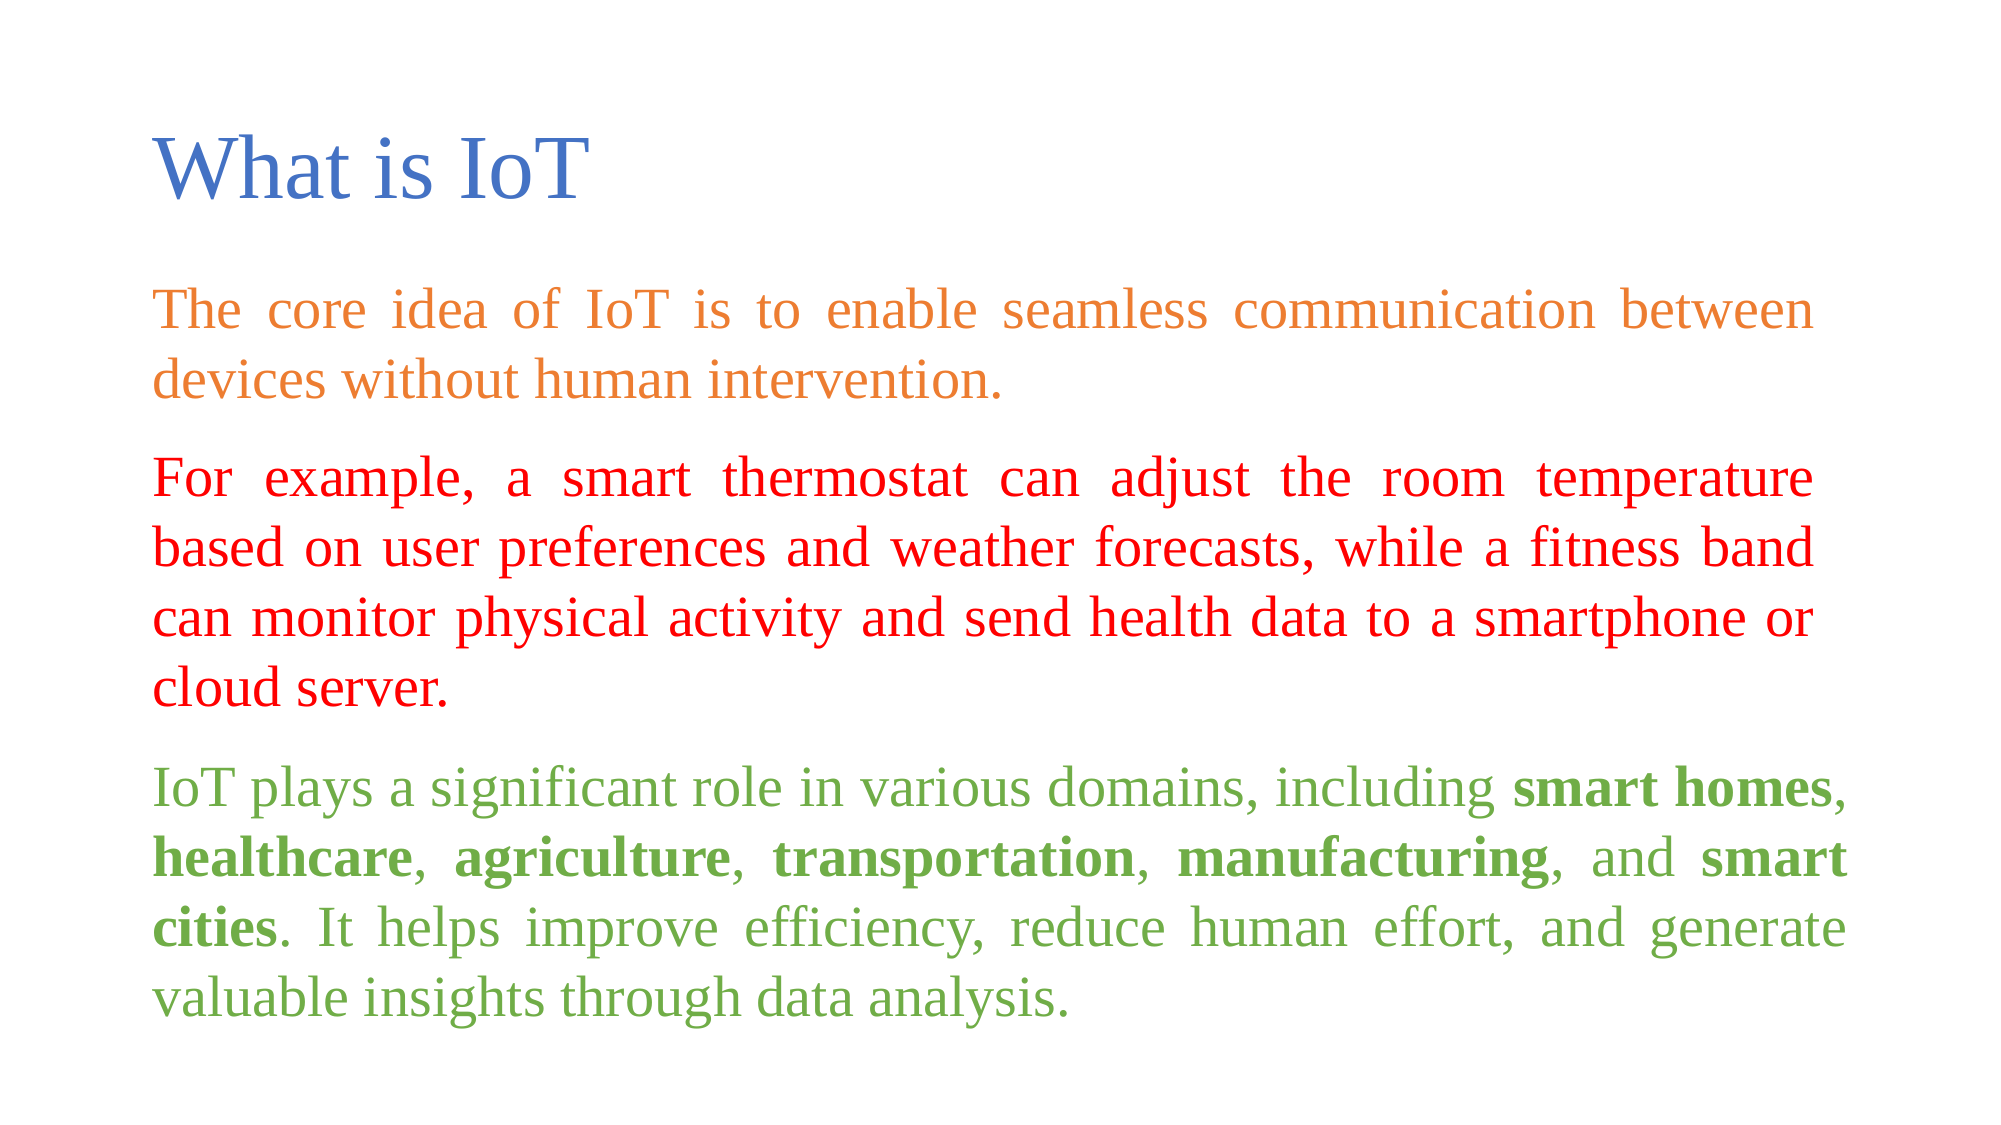

# What is IoT
The core idea of IoT is to enable seamless communication between devices without human intervention.
For example, a smart thermostat can adjust the room temperature based on user preferences and weather forecasts, while a fitness band can monitor physical activity and send health data to a smartphone or cloud server.
IoT plays a significant role in various domains, including smart homes, healthcare, agriculture, transportation, manufacturing, and smart cities. It helps improve efficiency, reduce human effort, and generate valuable insights through data analysis.